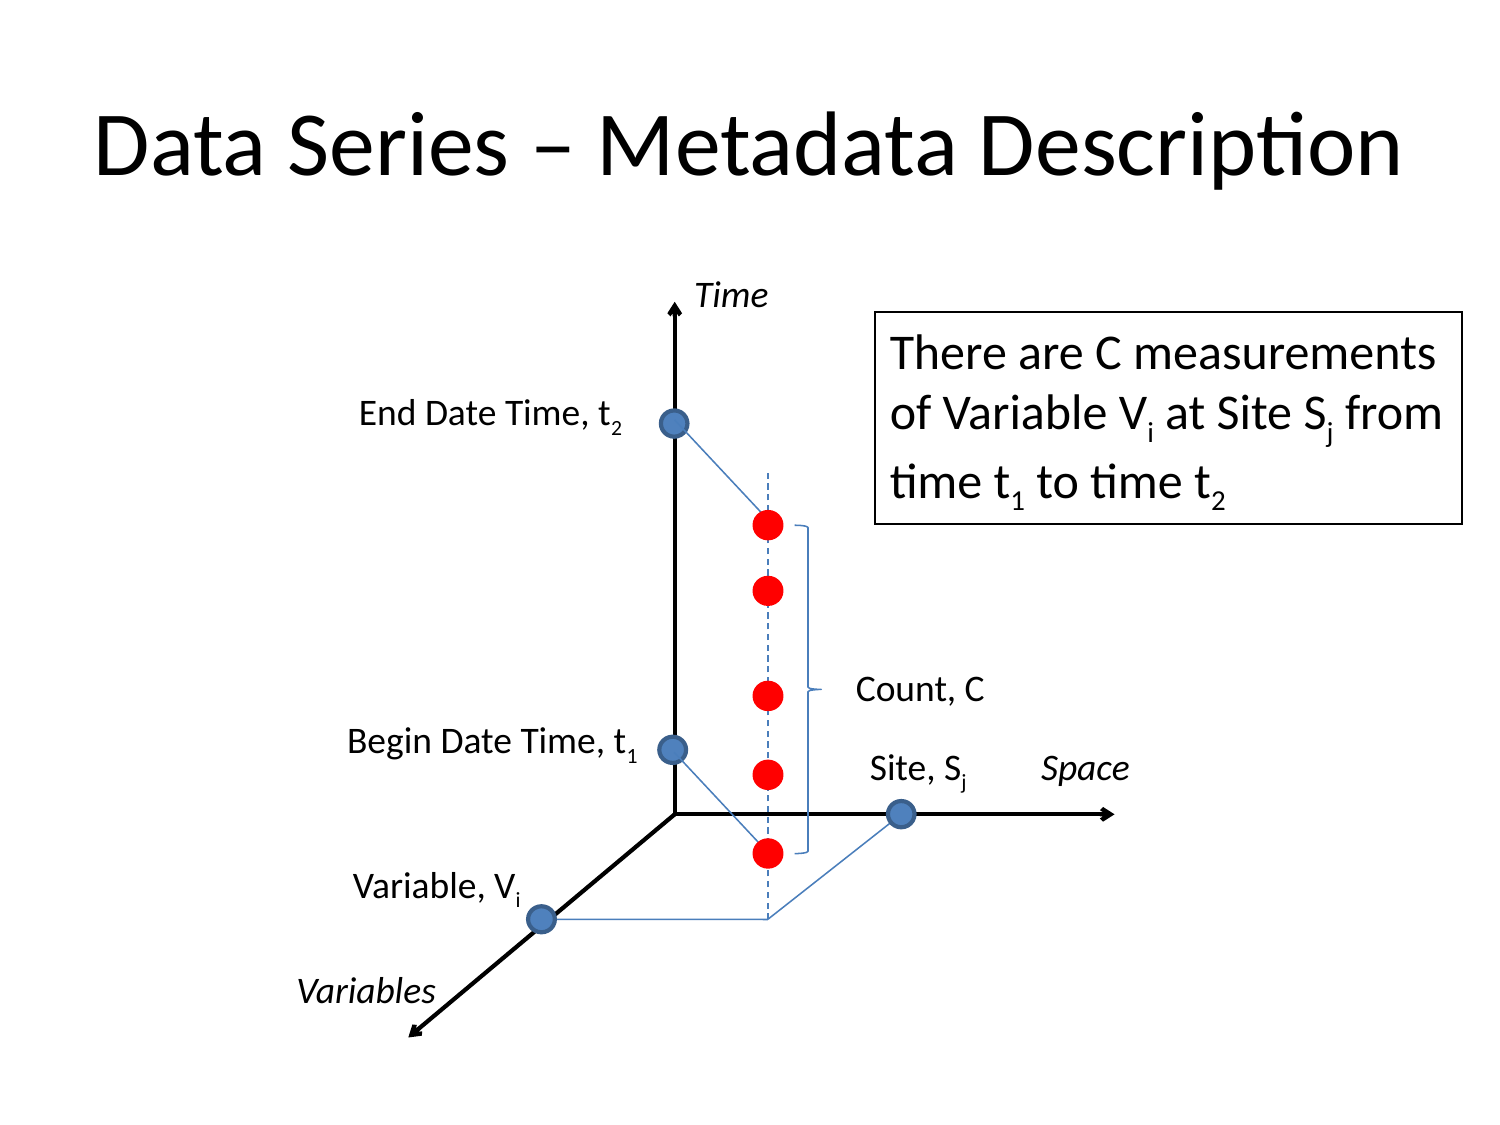

# Data Series – Metadata Description
Time
End Date Time, t2

Count, C

Begin Date Time, t1
Site, Sj
Space

Variable, Vi

Variables
There are C measurements of Variable Vi at Site Sj from time t1 to time t2